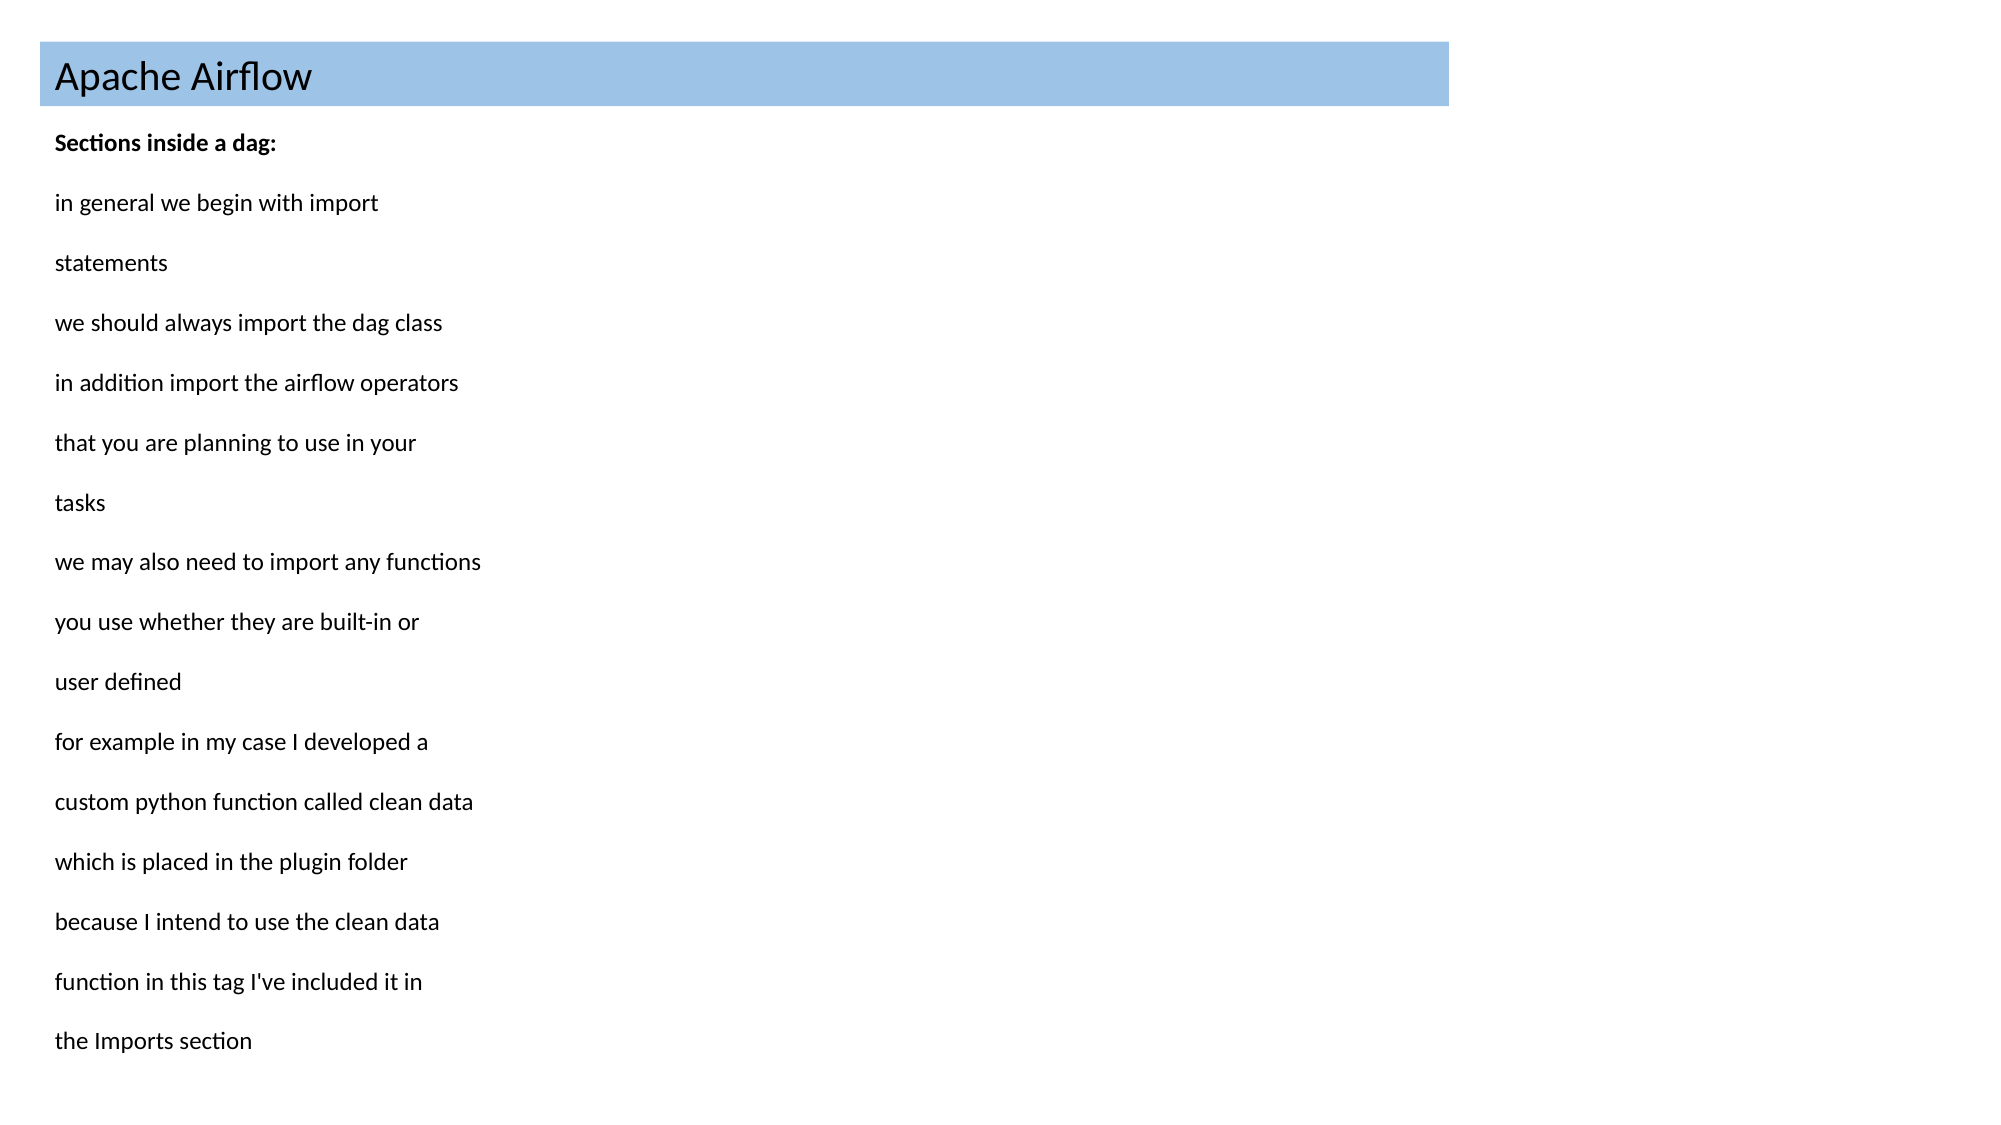

Apache Airflow
Sections inside a dag:

in general we begin with import

statements

we should always import the dag class

in addition import the airflow operators

that you are planning to use in your

tasks

we may also need to import any functions

you use whether they are built-in or

user defined

for example in my case I developed a

custom python function called clean data

which is placed in the plugin folder

because I intend to use the clean data

function in this tag I've included it in

the Imports section